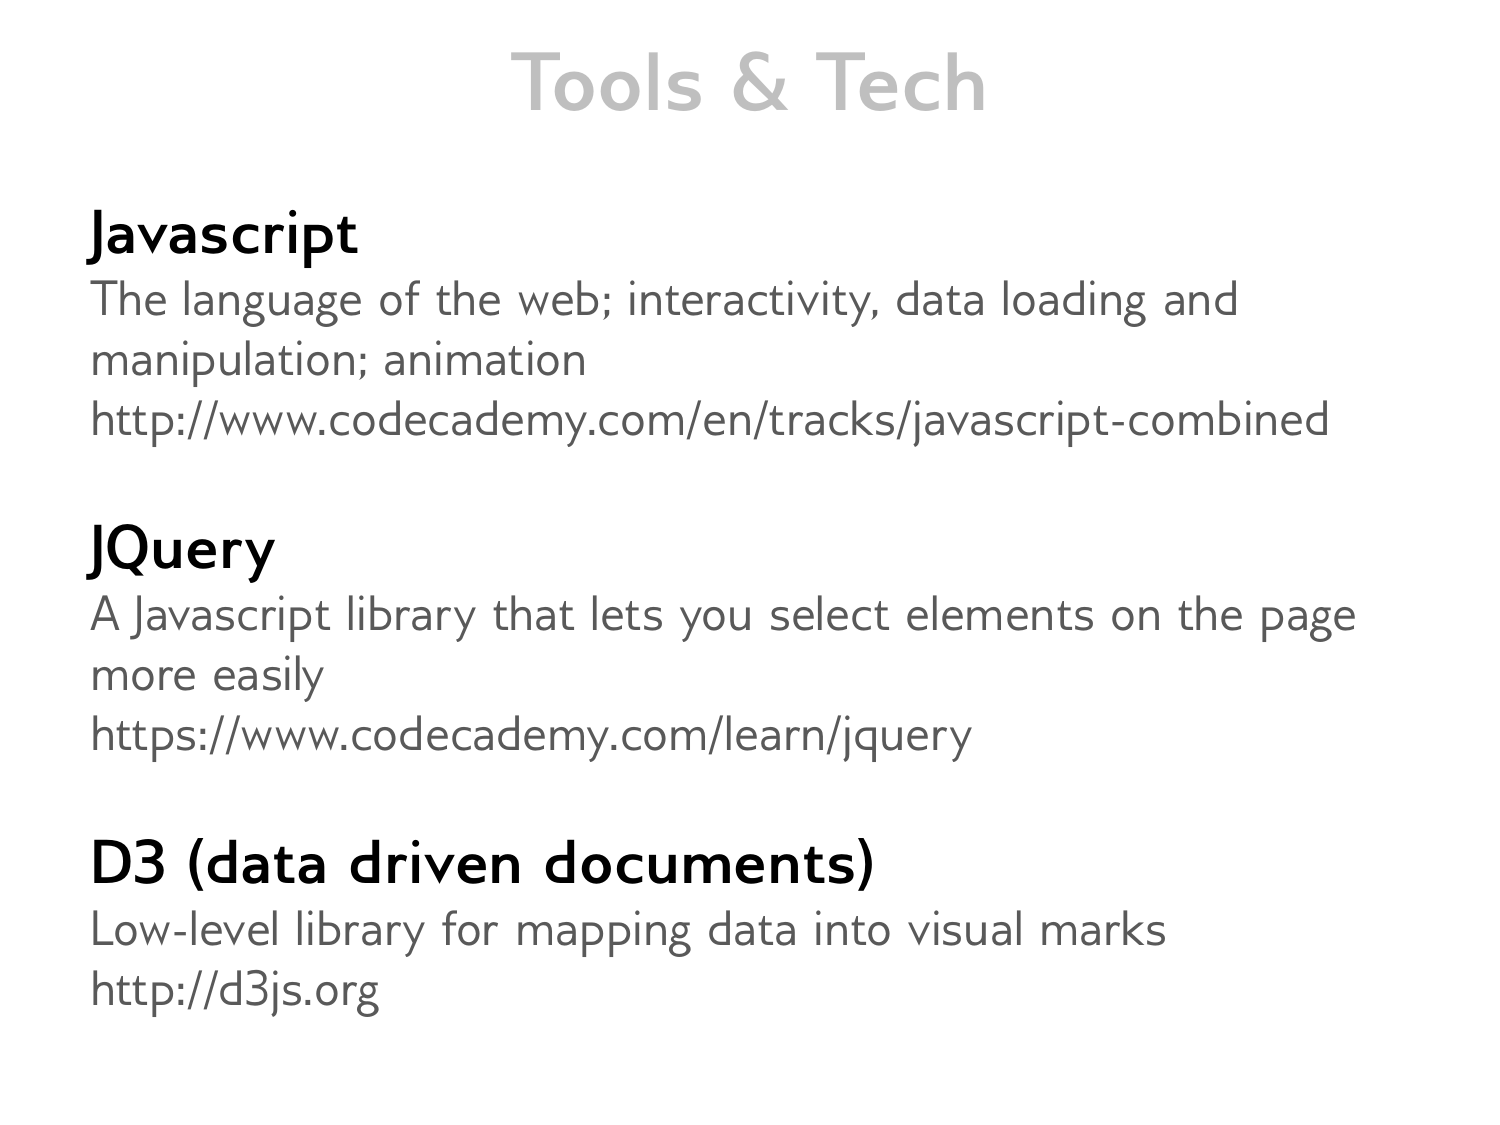

# Tools & Tech
Javascript
The language of the web; interactivity, data loading and manipulation; animation
http://www.codecademy.com/en/tracks/javascript-combined

JQuery
A Javascript library that lets you select elements on the page more easily
https://www.codecademy.com/learn/jquery

D3 (data driven documents)
Low-level library for mapping data into visual marks
http://d3js.org